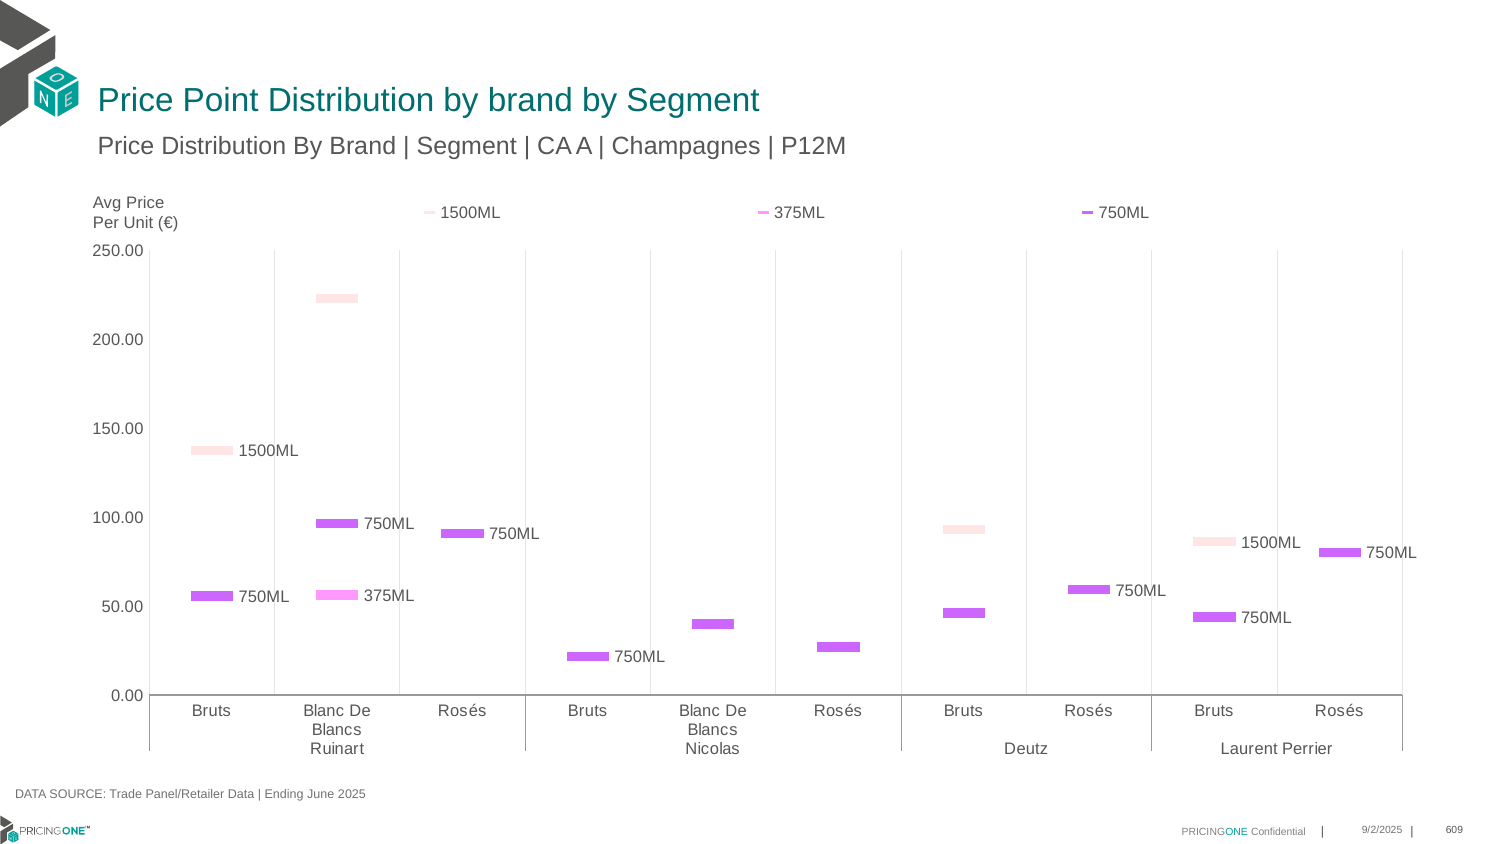

# Price Point Distribution by brand by Segment
Price Distribution By Brand | Segment | CA A | Champagnes | P12M

### Chart

| Category | 1500ML | 375ML | 750ML |
|---|---|---|---|
| Bruts | 137.428 | None | 55.7401 |
| Blanc De Blancs | 223.054 | 56.2325 | 96.4826 |
| Rosés | None | None | 90.9228 |
| Bruts | None | None | 21.7849 |
| Blanc De Blancs | None | None | 39.906 |
| Rosés | None | None | 27.0114 |
| Bruts | 93.1307 | None | 46.0337 |
| Rosés | None | None | 59.1327 |
| Bruts | 86.1747 | None | 43.8828 |
| Rosés | None | None | 80.2592 |
Avg Price
Per Unit (€)
DATA SOURCE: Trade Panel/Retailer Data | Ending June 2025
9/2/2025
609